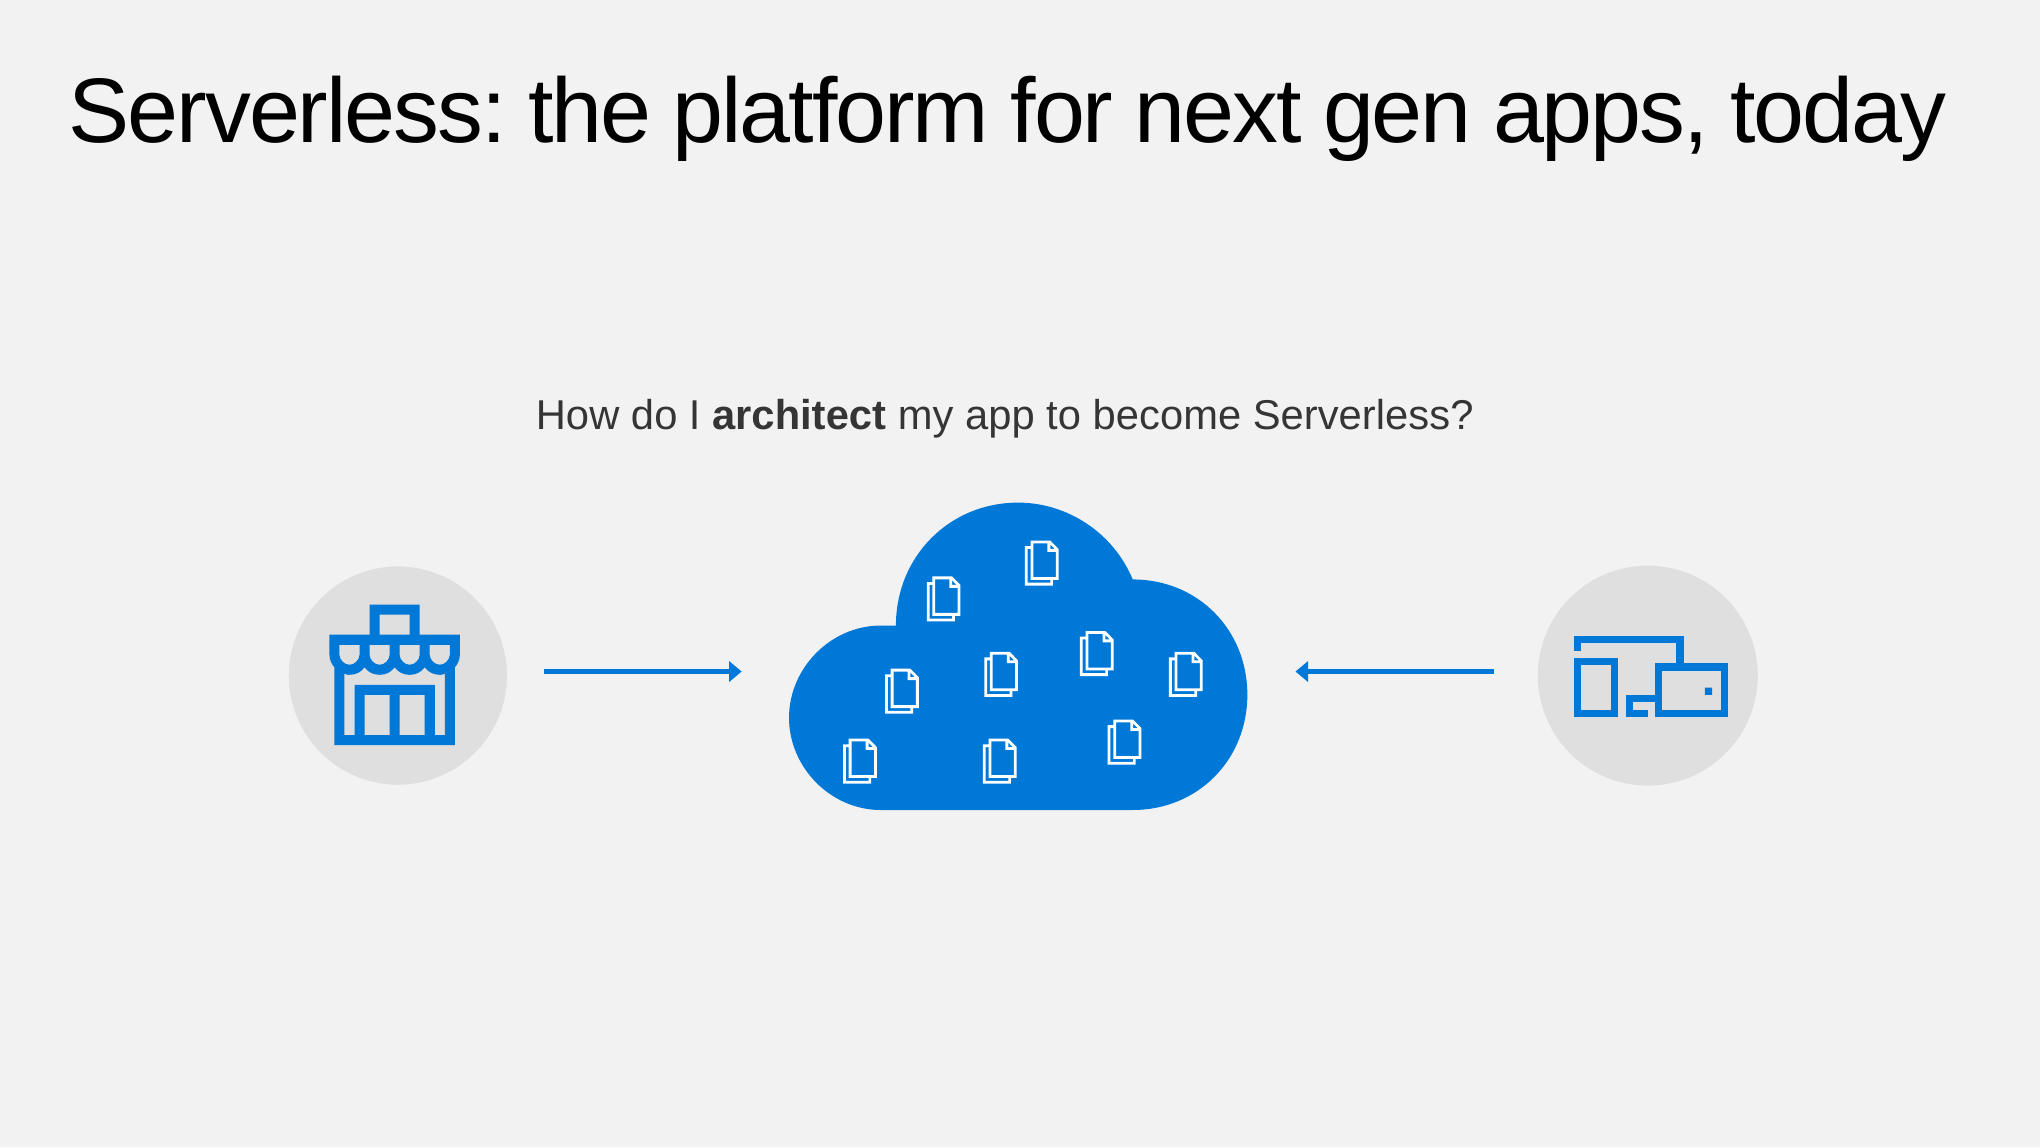

# Serverless: the platform for next gen apps, today
How do I architect my app to become Serverless?